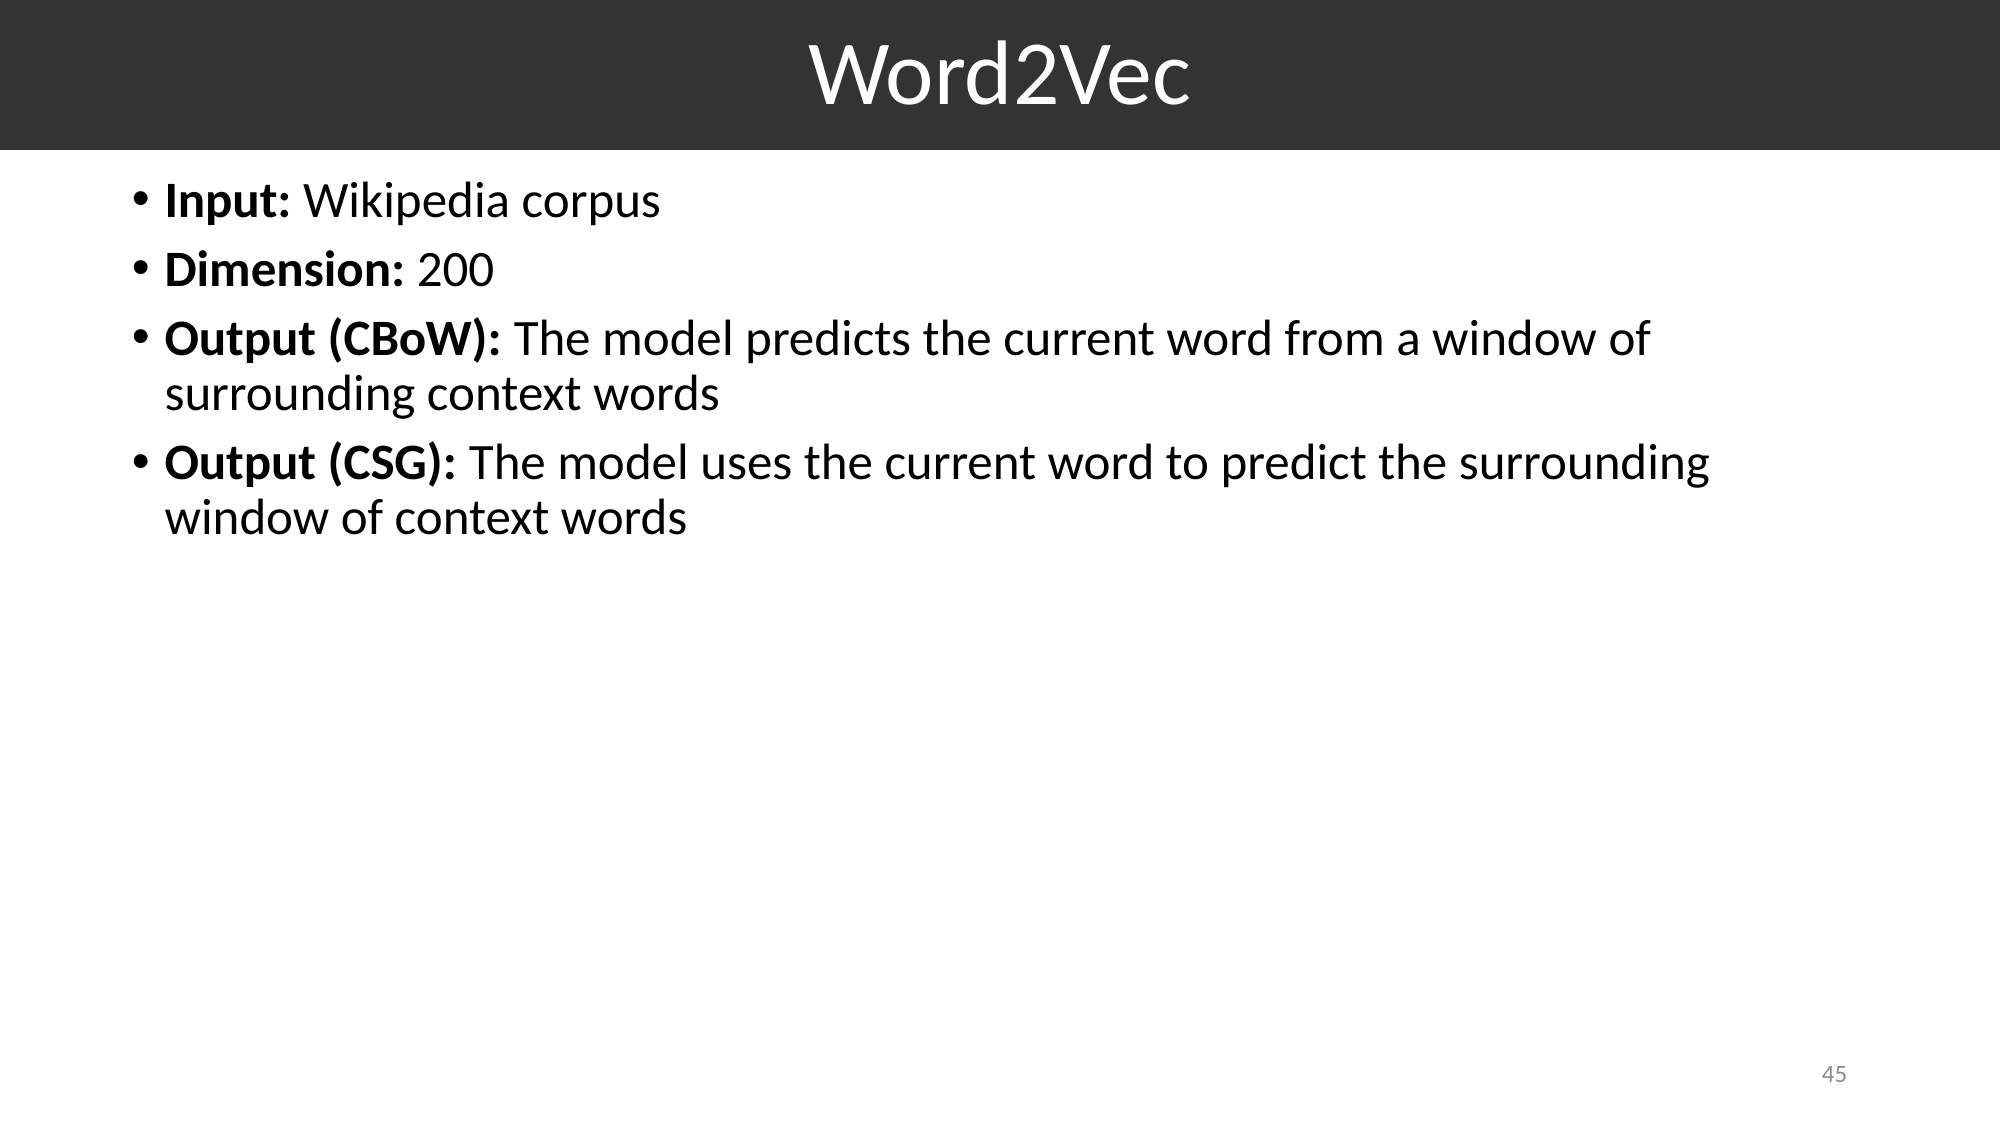

# Word2Vec
Input: Wikipedia corpus
Dimension: 200
Output (CBoW): The model predicts the current word from a window of surrounding context words
Output (CSG): The model uses the current word to predict the surrounding window of context words

45